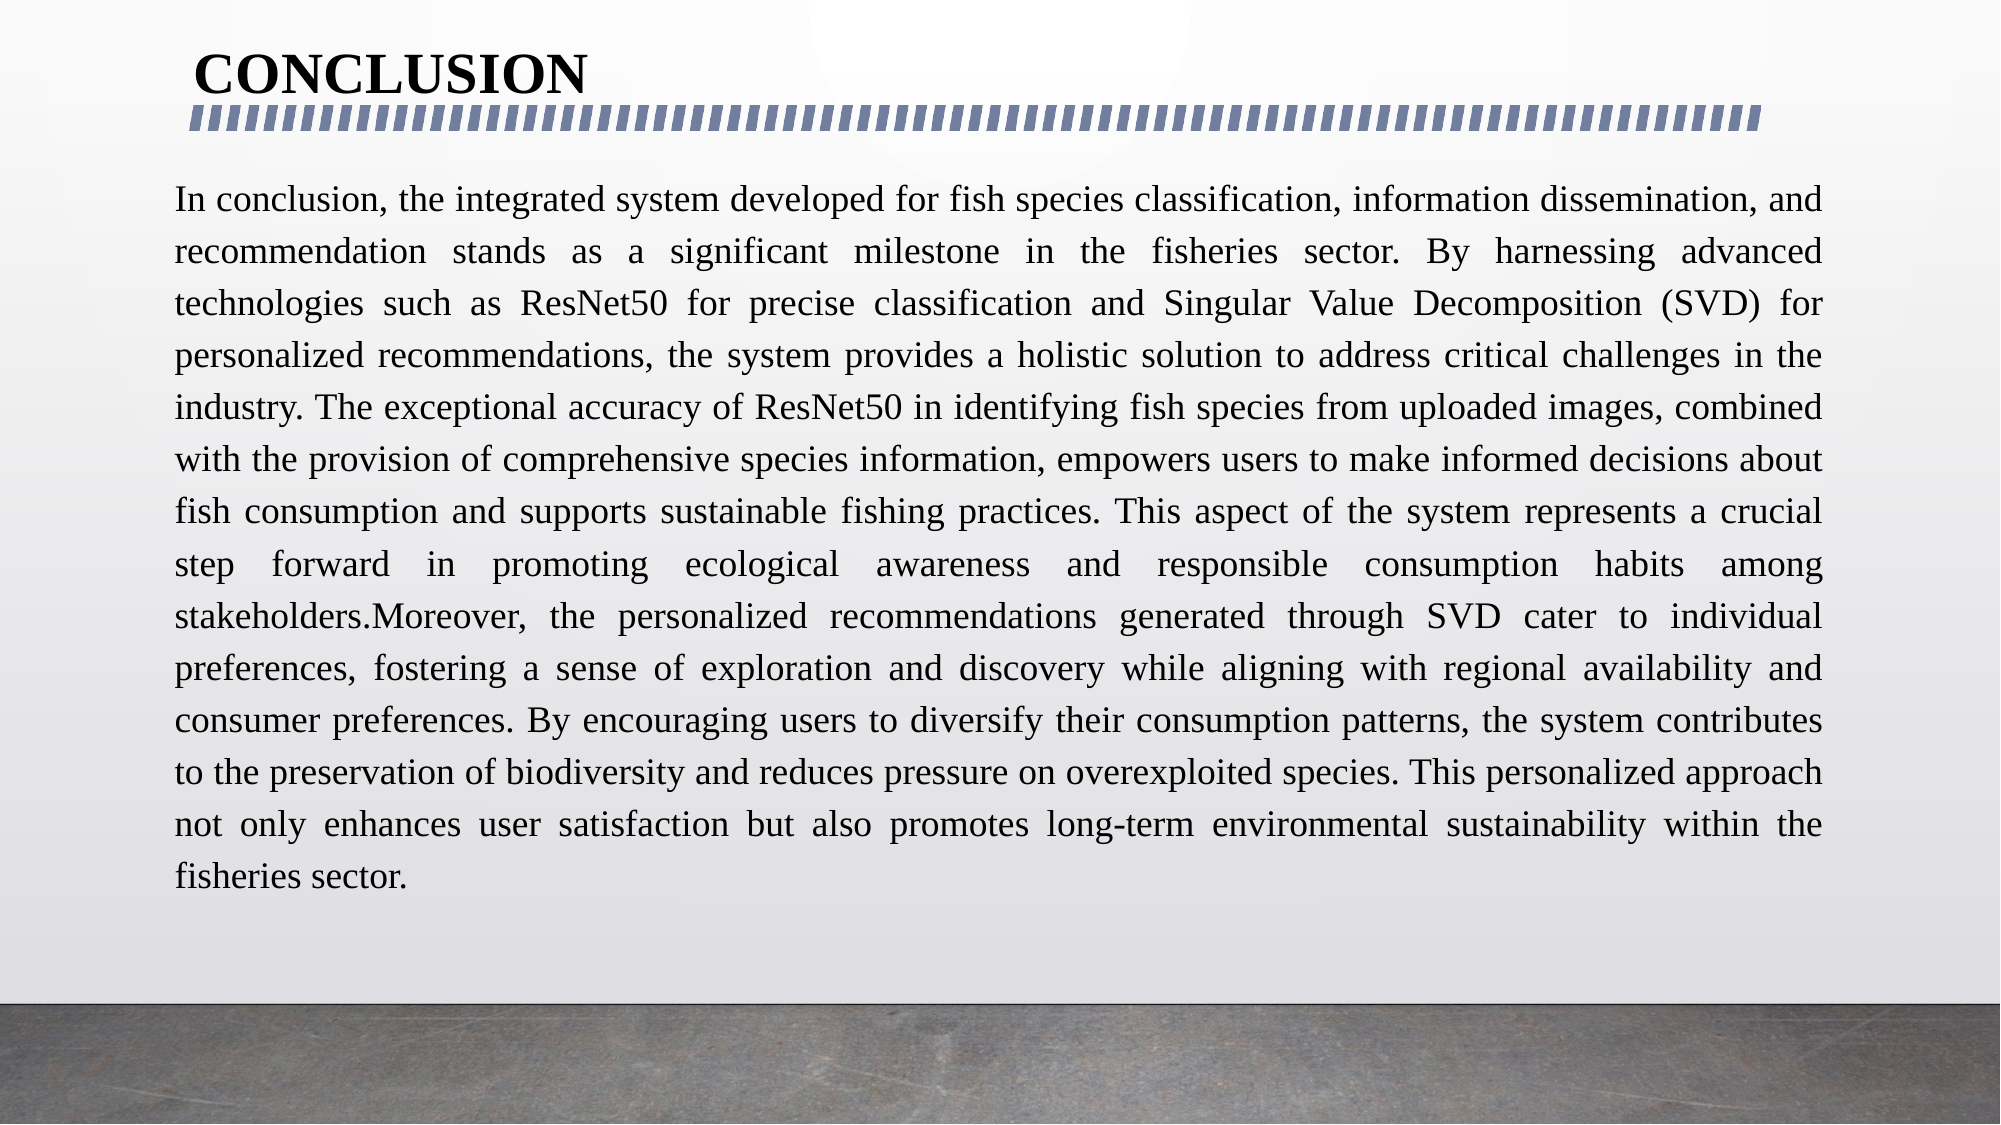

CONCLUSION
In conclusion, the integrated system developed for fish species classification, information dissemination, and recommendation stands as a significant milestone in the fisheries sector. By harnessing advanced technologies such as ResNet50 for precise classification and Singular Value Decomposition (SVD) for personalized recommendations, the system provides a holistic solution to address critical challenges in the industry. The exceptional accuracy of ResNet50 in identifying fish species from uploaded images, combined with the provision of comprehensive species information, empowers users to make informed decisions about fish consumption and supports sustainable fishing practices. This aspect of the system represents a crucial step forward in promoting ecological awareness and responsible consumption habits among stakeholders.Moreover, the personalized recommendations generated through SVD cater to individual preferences, fostering a sense of exploration and discovery while aligning with regional availability and consumer preferences. By encouraging users to diversify their consumption patterns, the system contributes to the preservation of biodiversity and reduces pressure on overexploited species. This personalized approach not only enhances user satisfaction but also promotes long-term environmental sustainability within the fisheries sector.